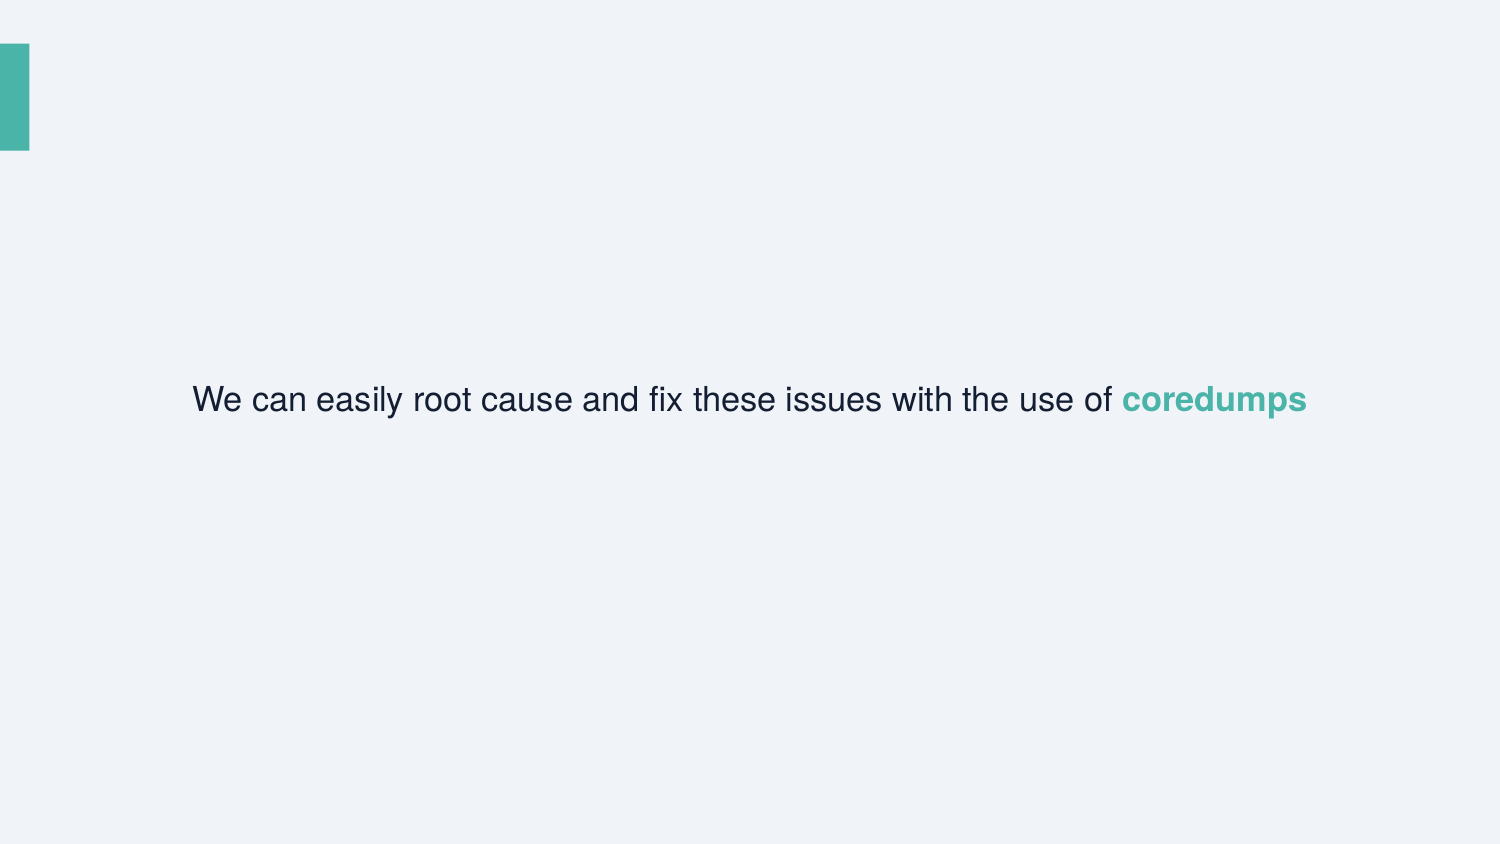

# We can easily root cause and fix these issues with the use of coredumps